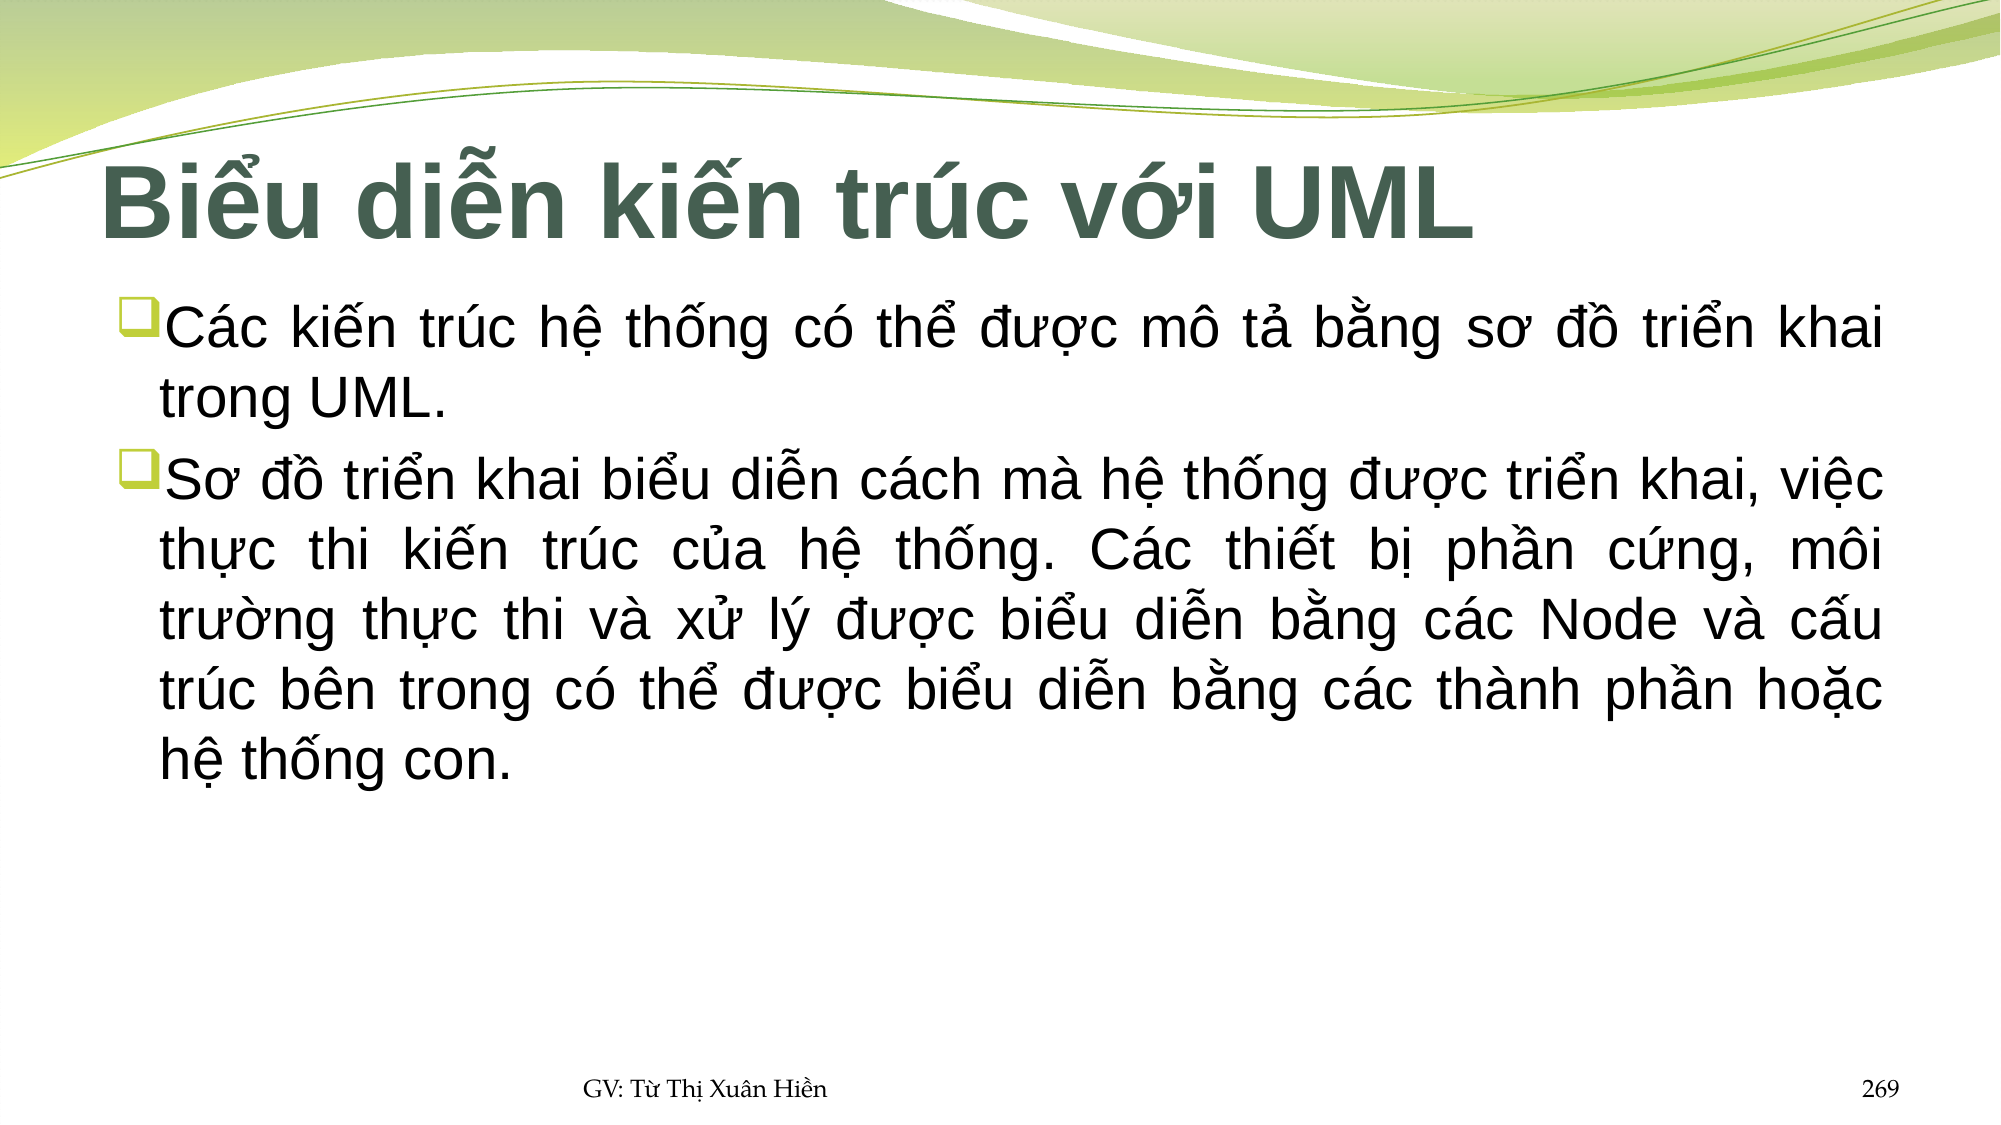

# Biểu diễn kiến trúc với UML
Các kiến trúc hệ thống có thể được mô tả bằng sơ đồ triển khai trong UML.
Sơ đồ triển khai biểu diễn cách mà hệ thống được triển khai, việc thực thi kiến trúc của hệ thống. Các thiết bị phần cứng, môi trường thực thi và xử lý được biểu diễn bằng các Node và cấu trúc bên trong có thể được biểu diễn bằng các thành phần hoặc hệ thống con.
GV: Từ Thị Xuân Hiền
269